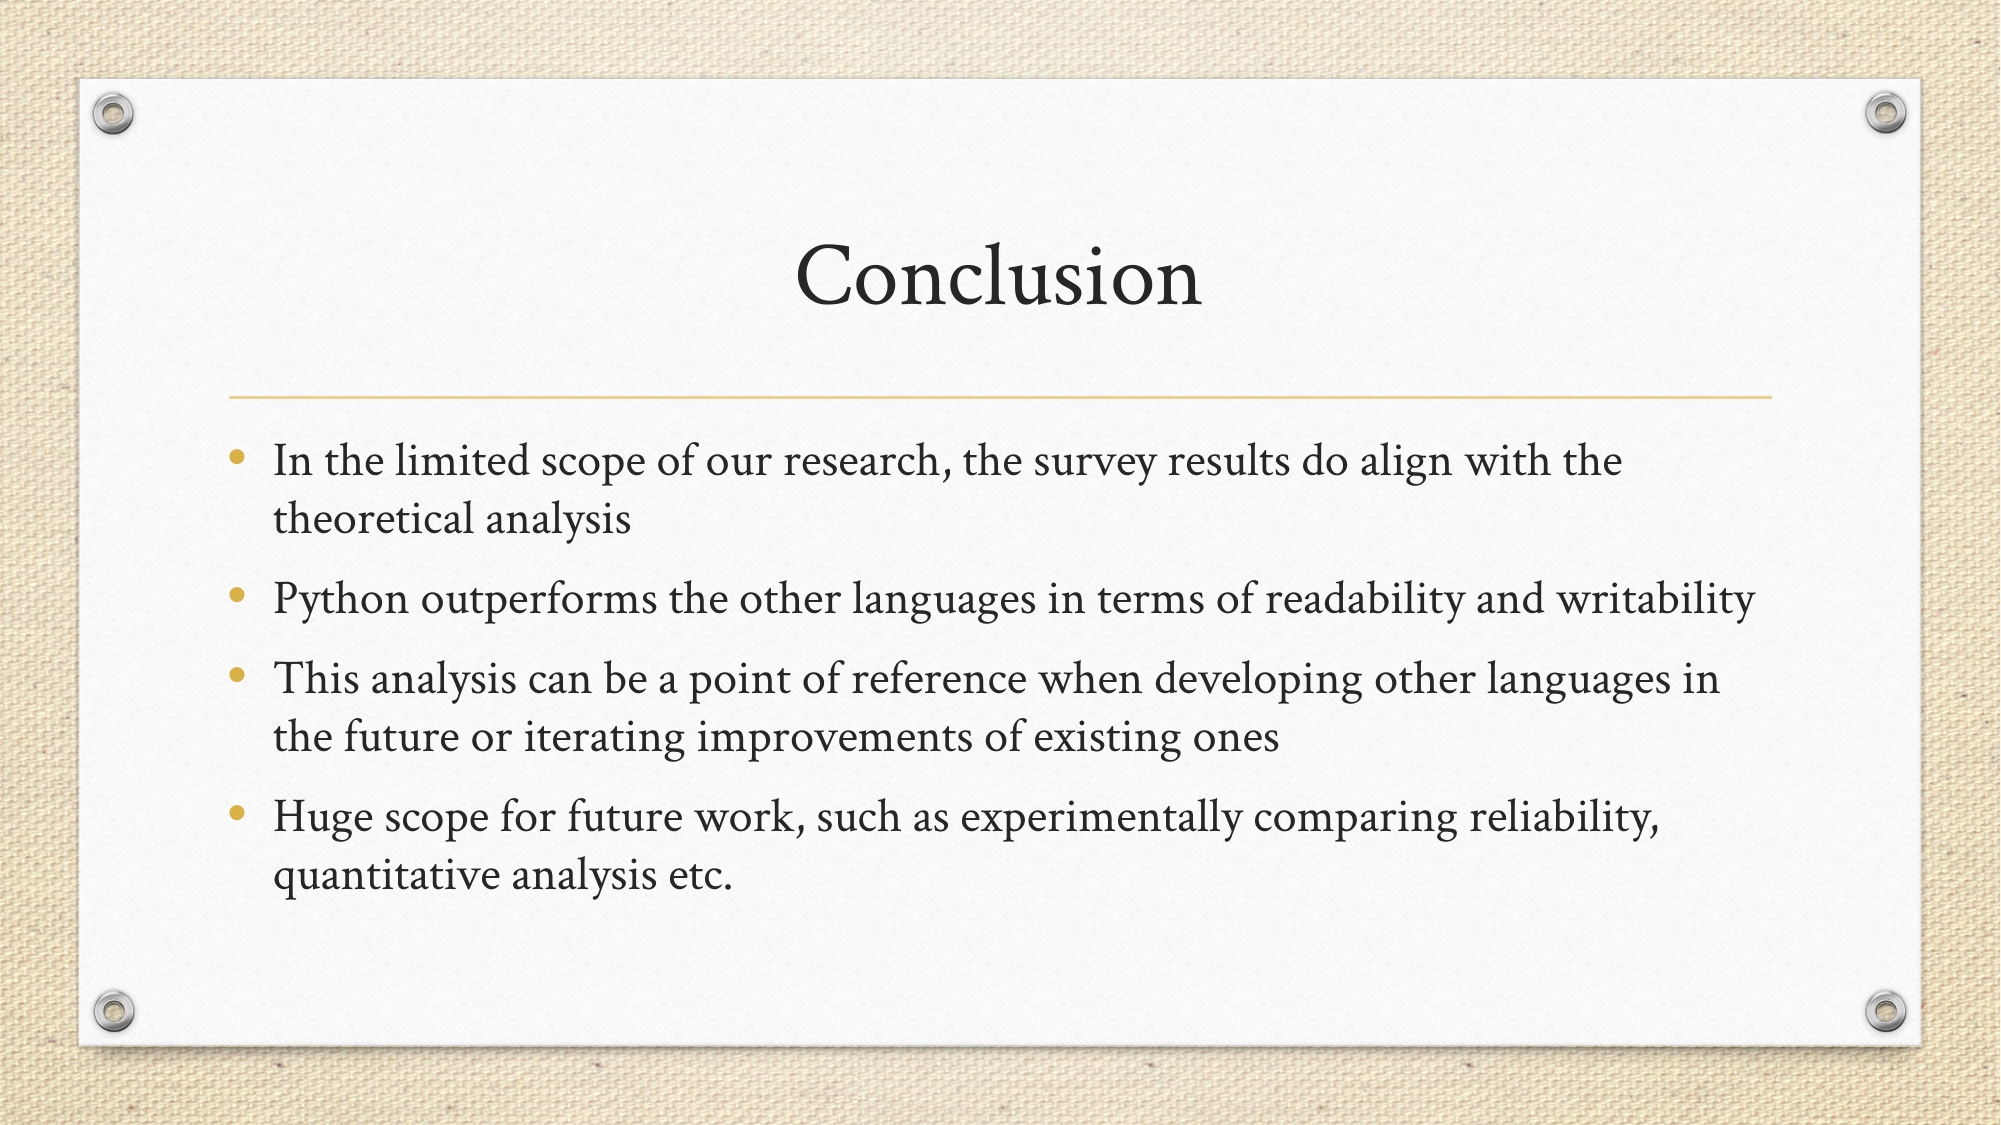

# Conclusion
In the limited scope of our research, the survey results do align with the theoretical analysis
Python outperforms the other languages in terms of readability and writability
This analysis can be a point of reference when developing other languages in the future or iterating improvements of existing ones
Huge scope for future work, such as experimentally comparing reliability, quantitative analysis etc.